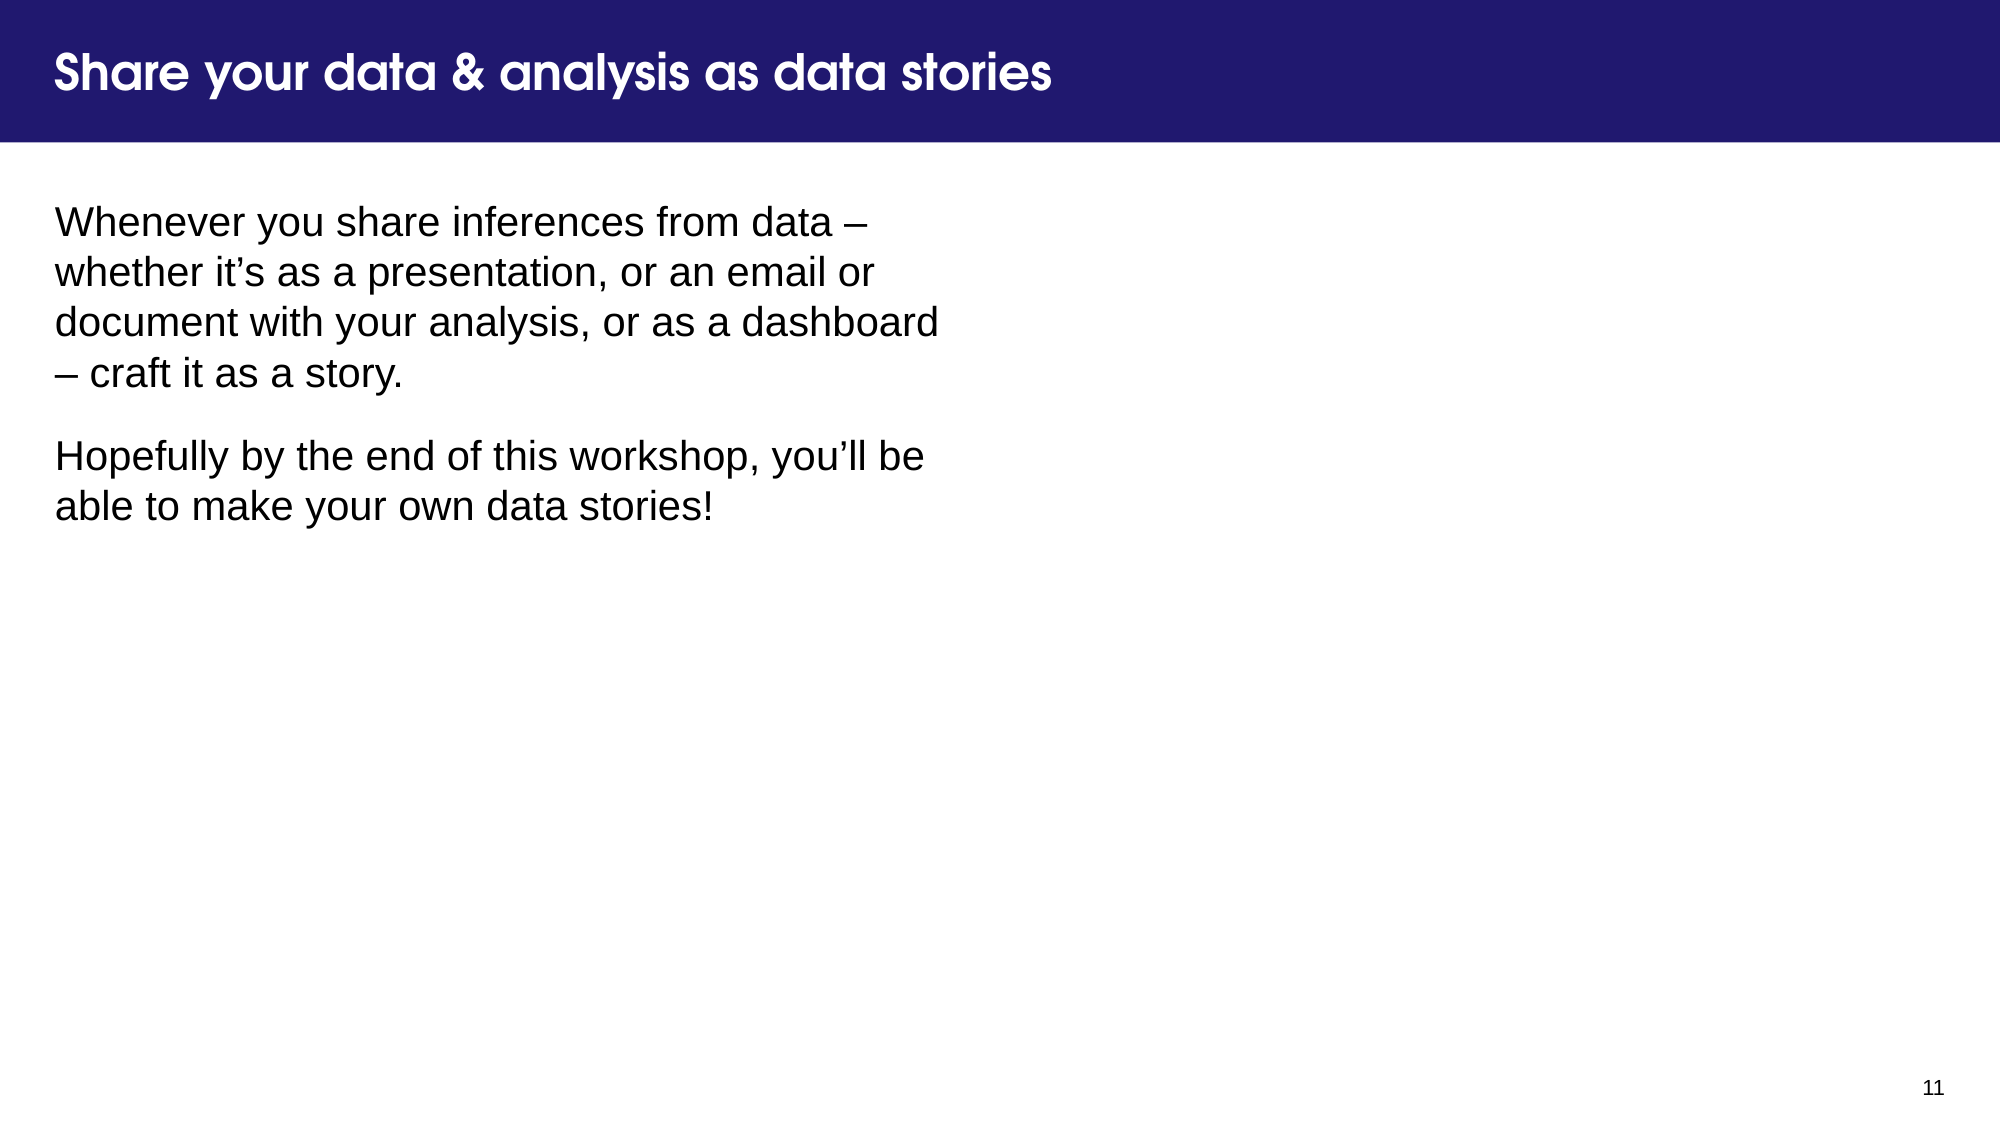

# Share your data & analysis as data stories
Whenever you share inferences from data – whether it’s as a presentation, or an email or document with your analysis, or as a dashboard – craft it as a story.
Hopefully by the end of this workshop, you’ll be able to make your own data stories!

11